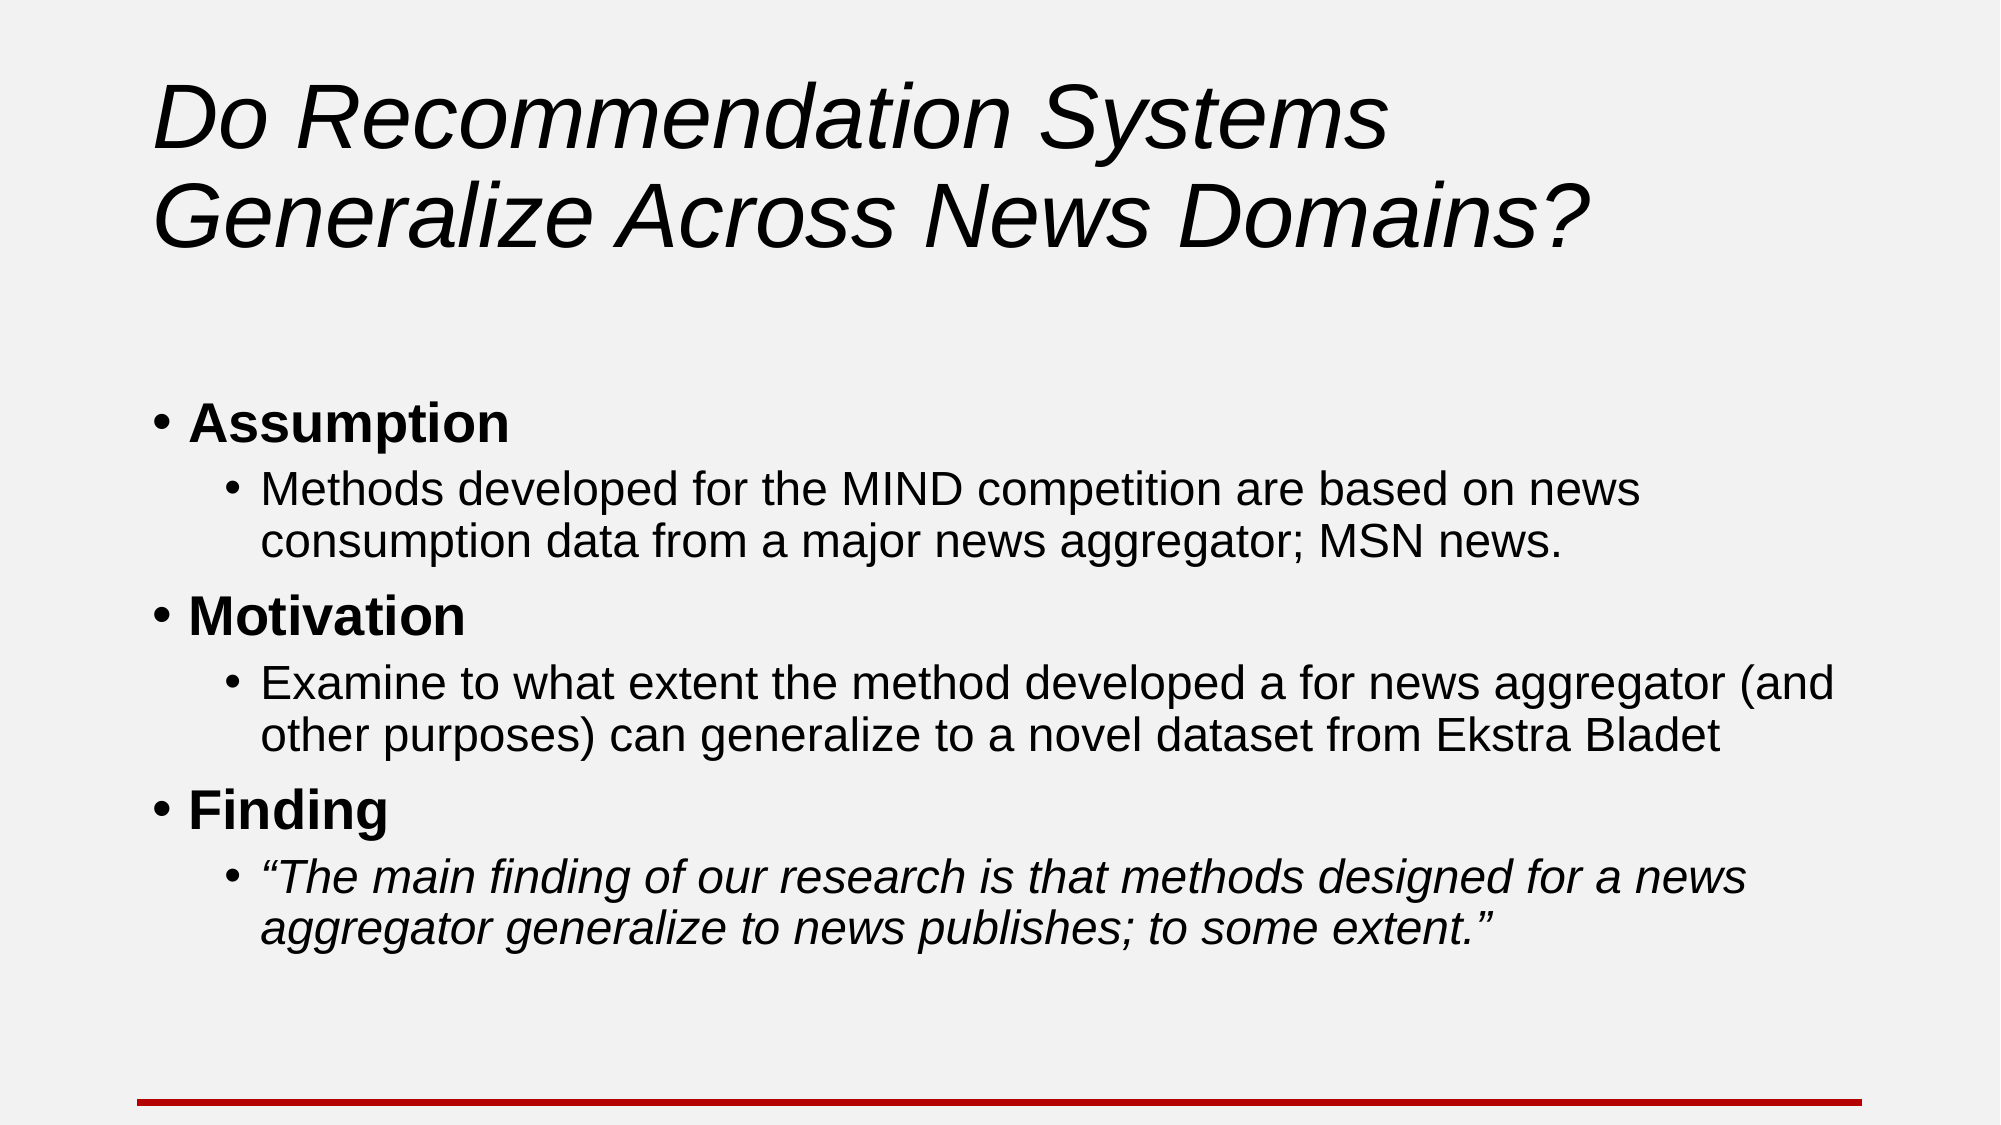

# Do Recommendation Systems Generalize Across News Domains?

Assumption
Methods developed for the MIND competition are based on news consumption data from a major news aggregator; MSN news.
Motivation
Examine to what extent the method developed a for news aggregator (and other purposes) can generalize to a novel dataset from Ekstra Bladet
Finding
“The main finding of our research is that methods designed for a news aggregator generalize to news publishes; to some extent.”